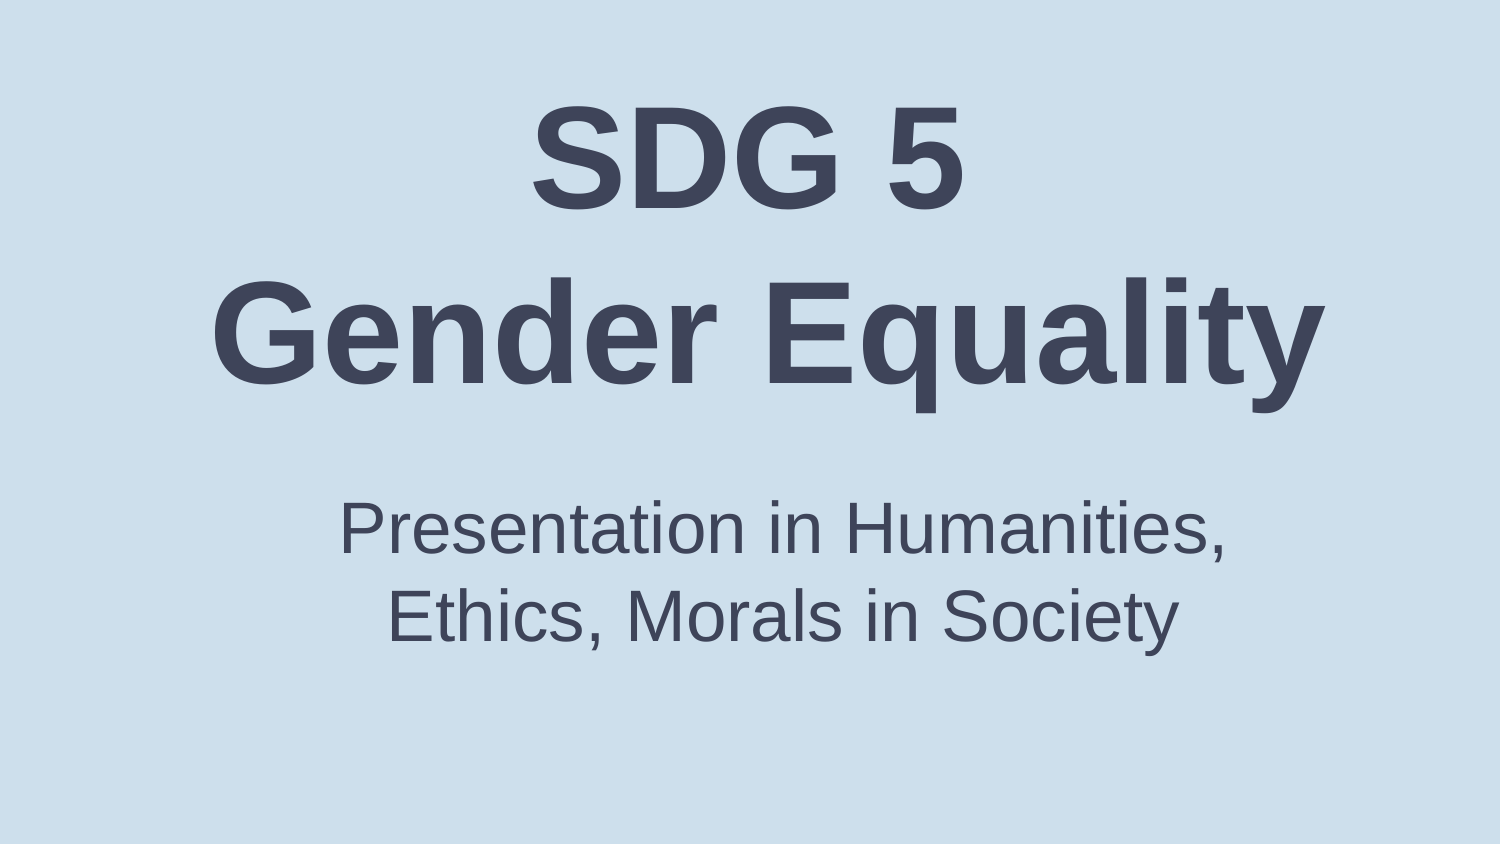

SDG 5
Gender Equality
# Presentation in Humanities, Ethics, Morals in Society